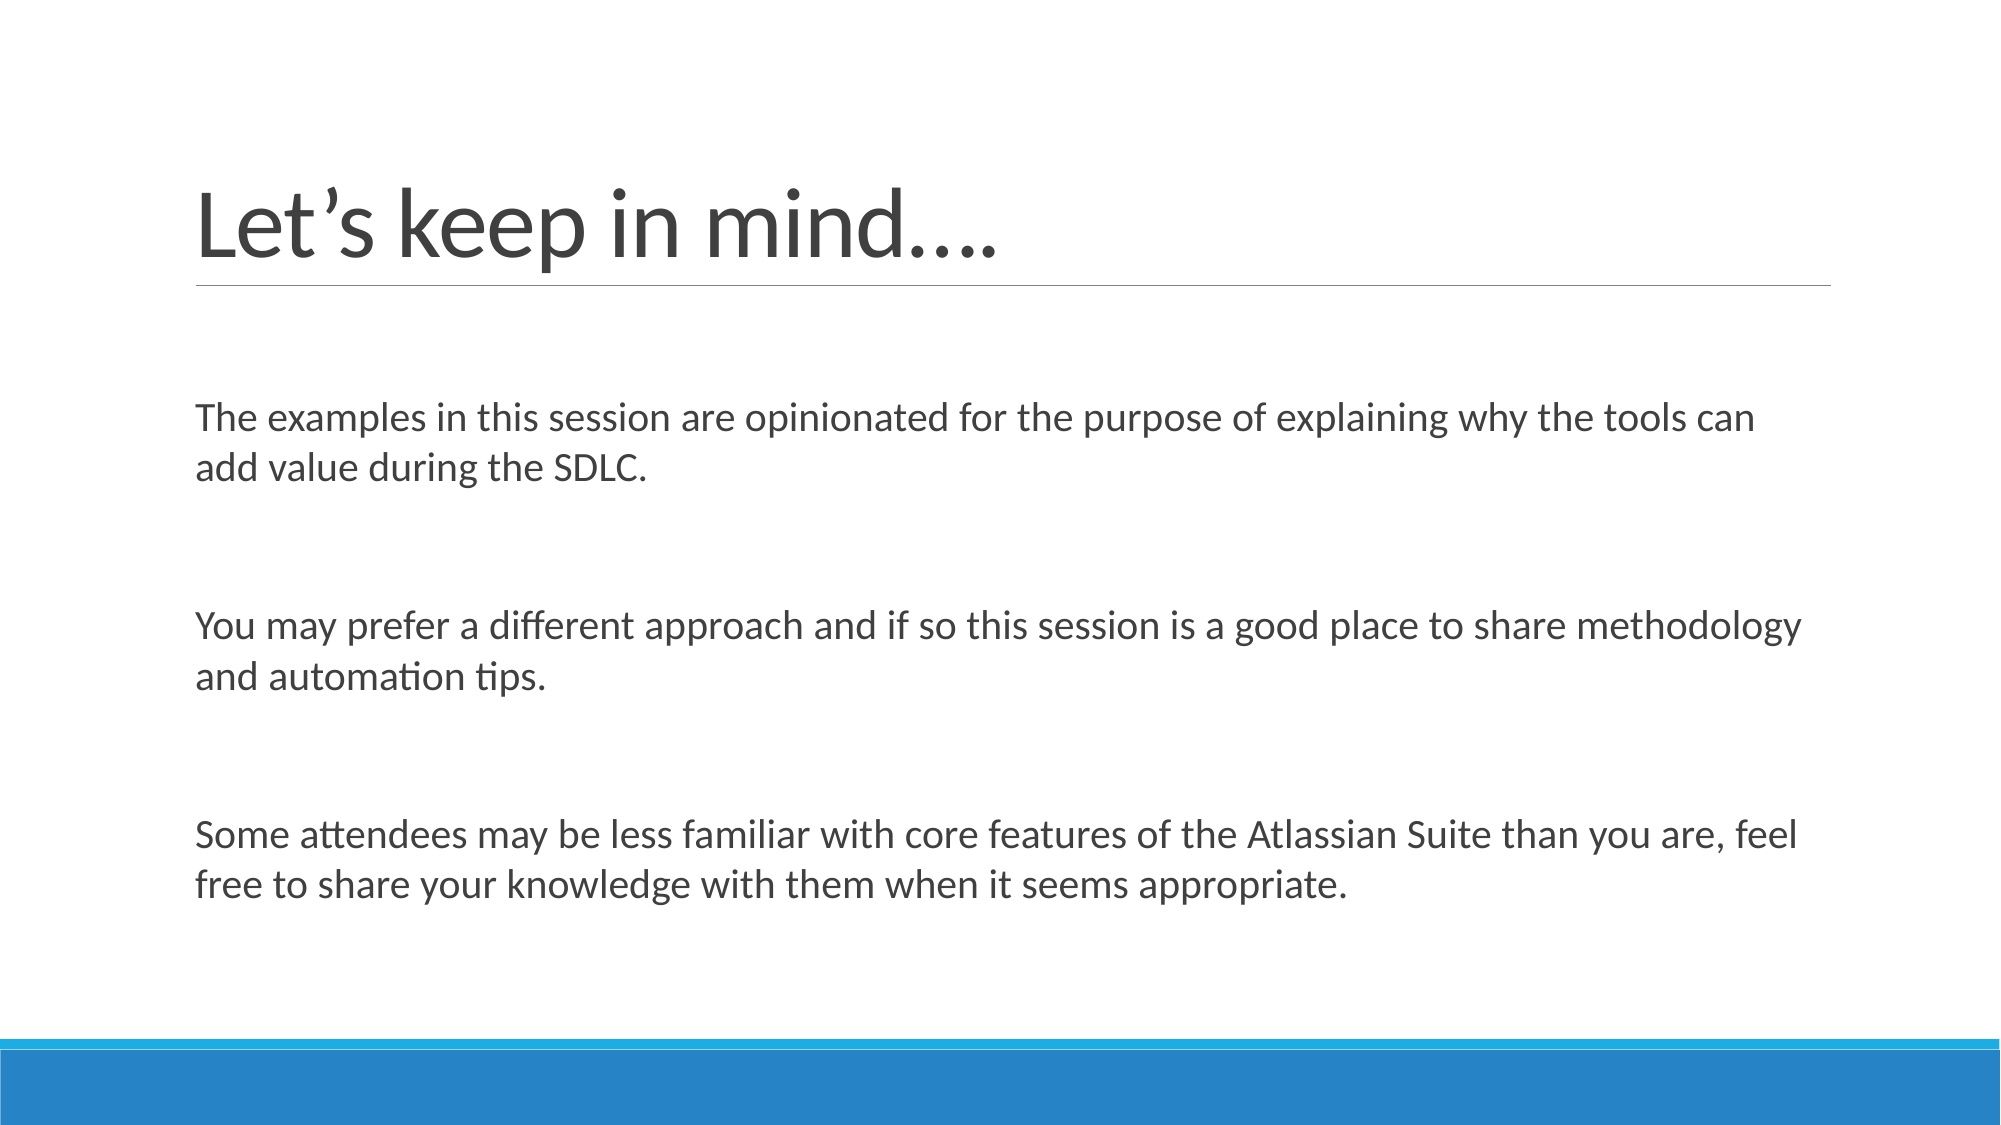

# Let’s keep in mind….

The examples in this session are opinionated for the purpose of explaining why the tools can add value during the SDLC.

You may prefer a different approach and if so this session is a good place to share methodology and automation tips.

Some attendees may be less familiar with core features of the Atlassian Suite than you are, feel free to share your knowledge with them when it seems appropriate.